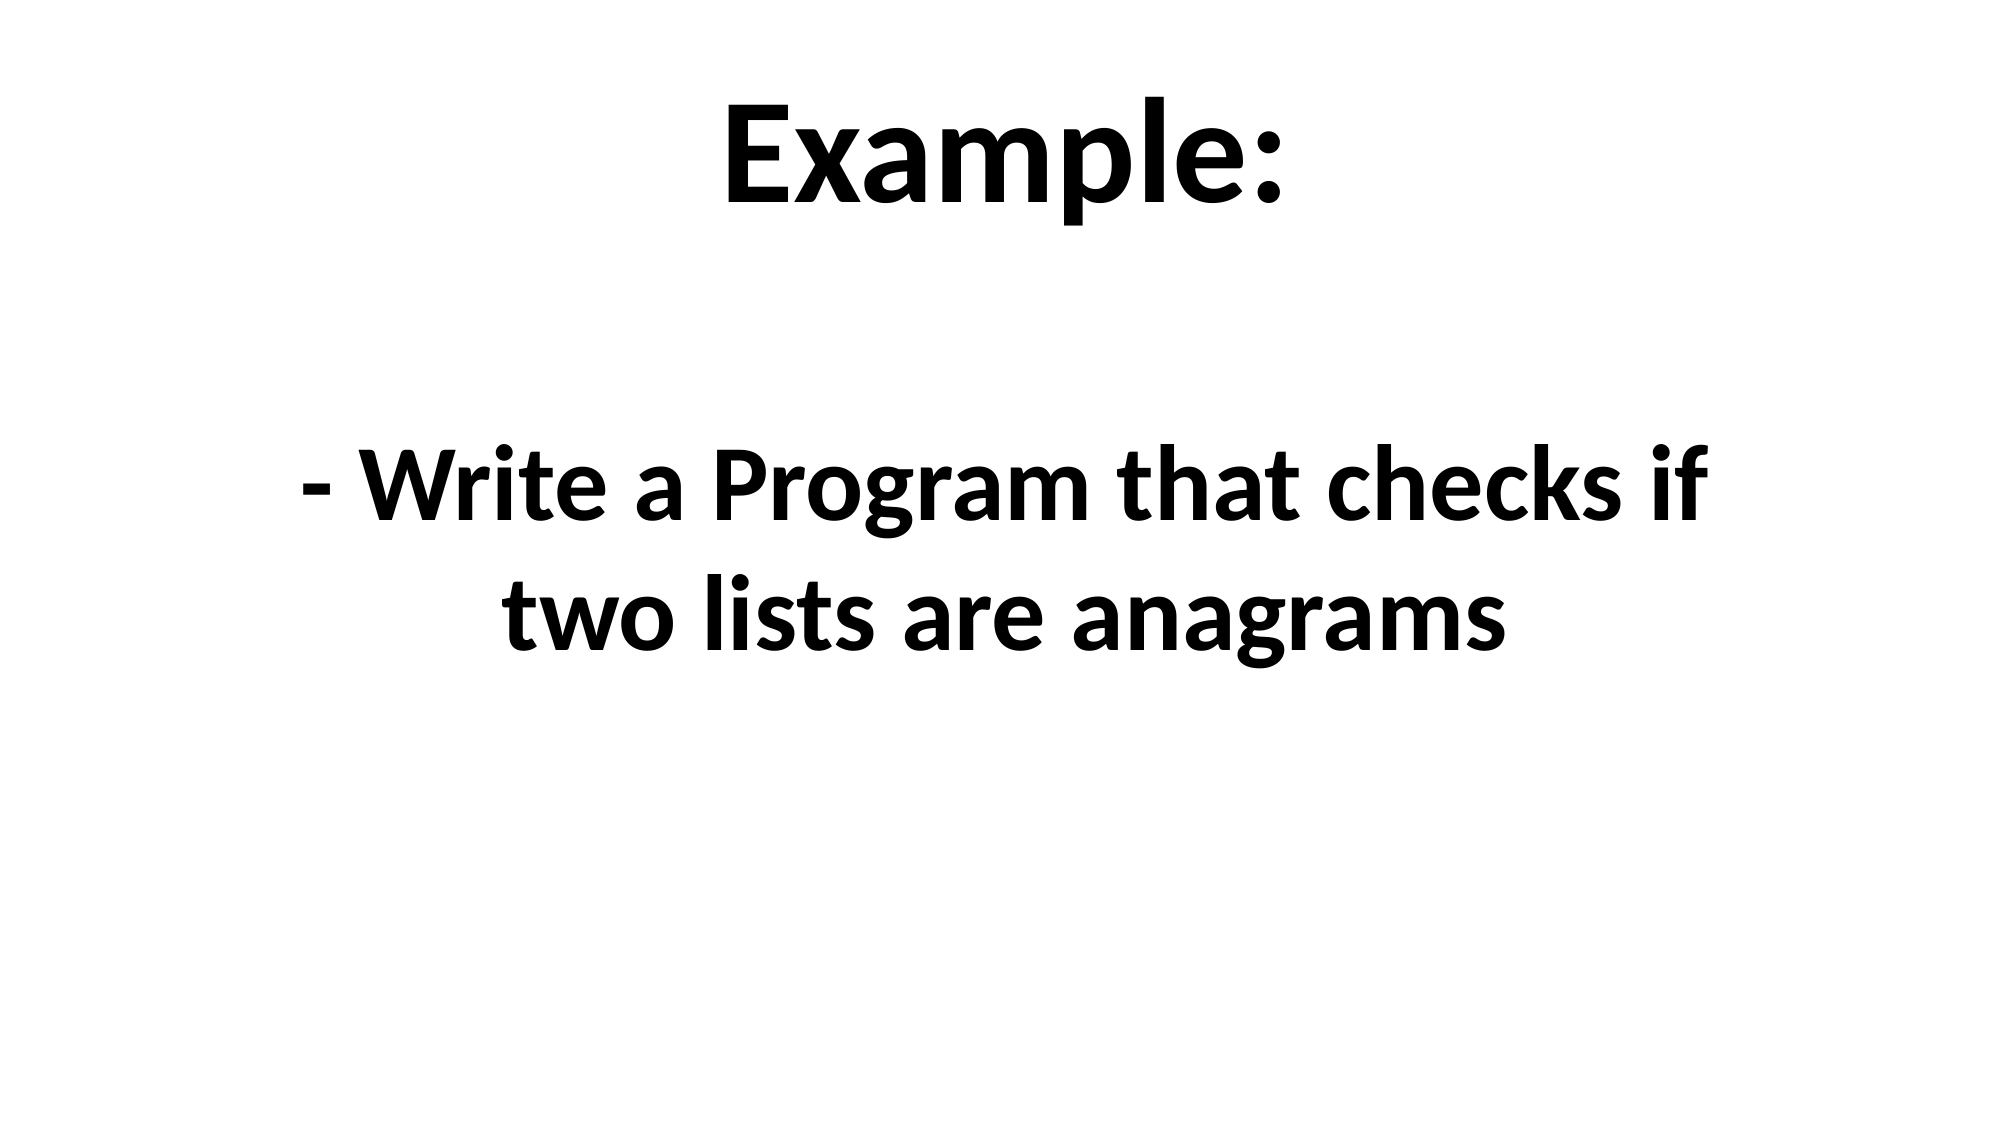

Example:

- Write a Program that checks if two lists are anagrams